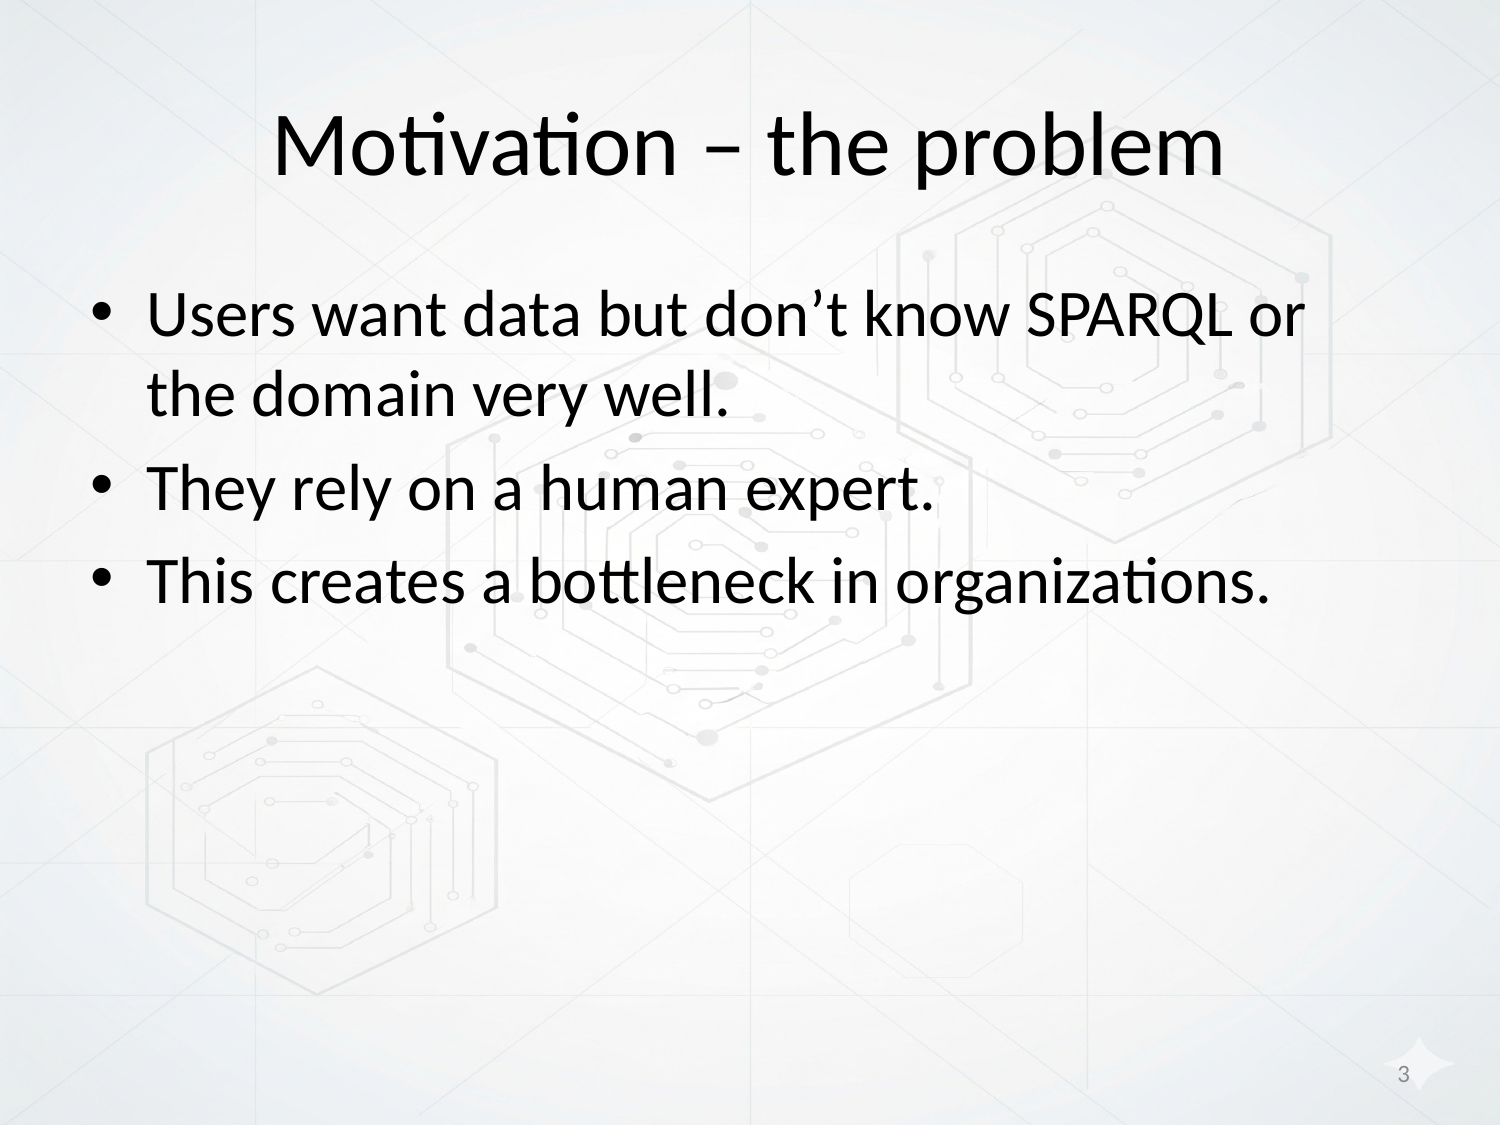

# Motivation – the problem
Users want data but don’t know SPARQL or the domain very well.
They rely on a human expert.
This creates a bottleneck in organizations.
3